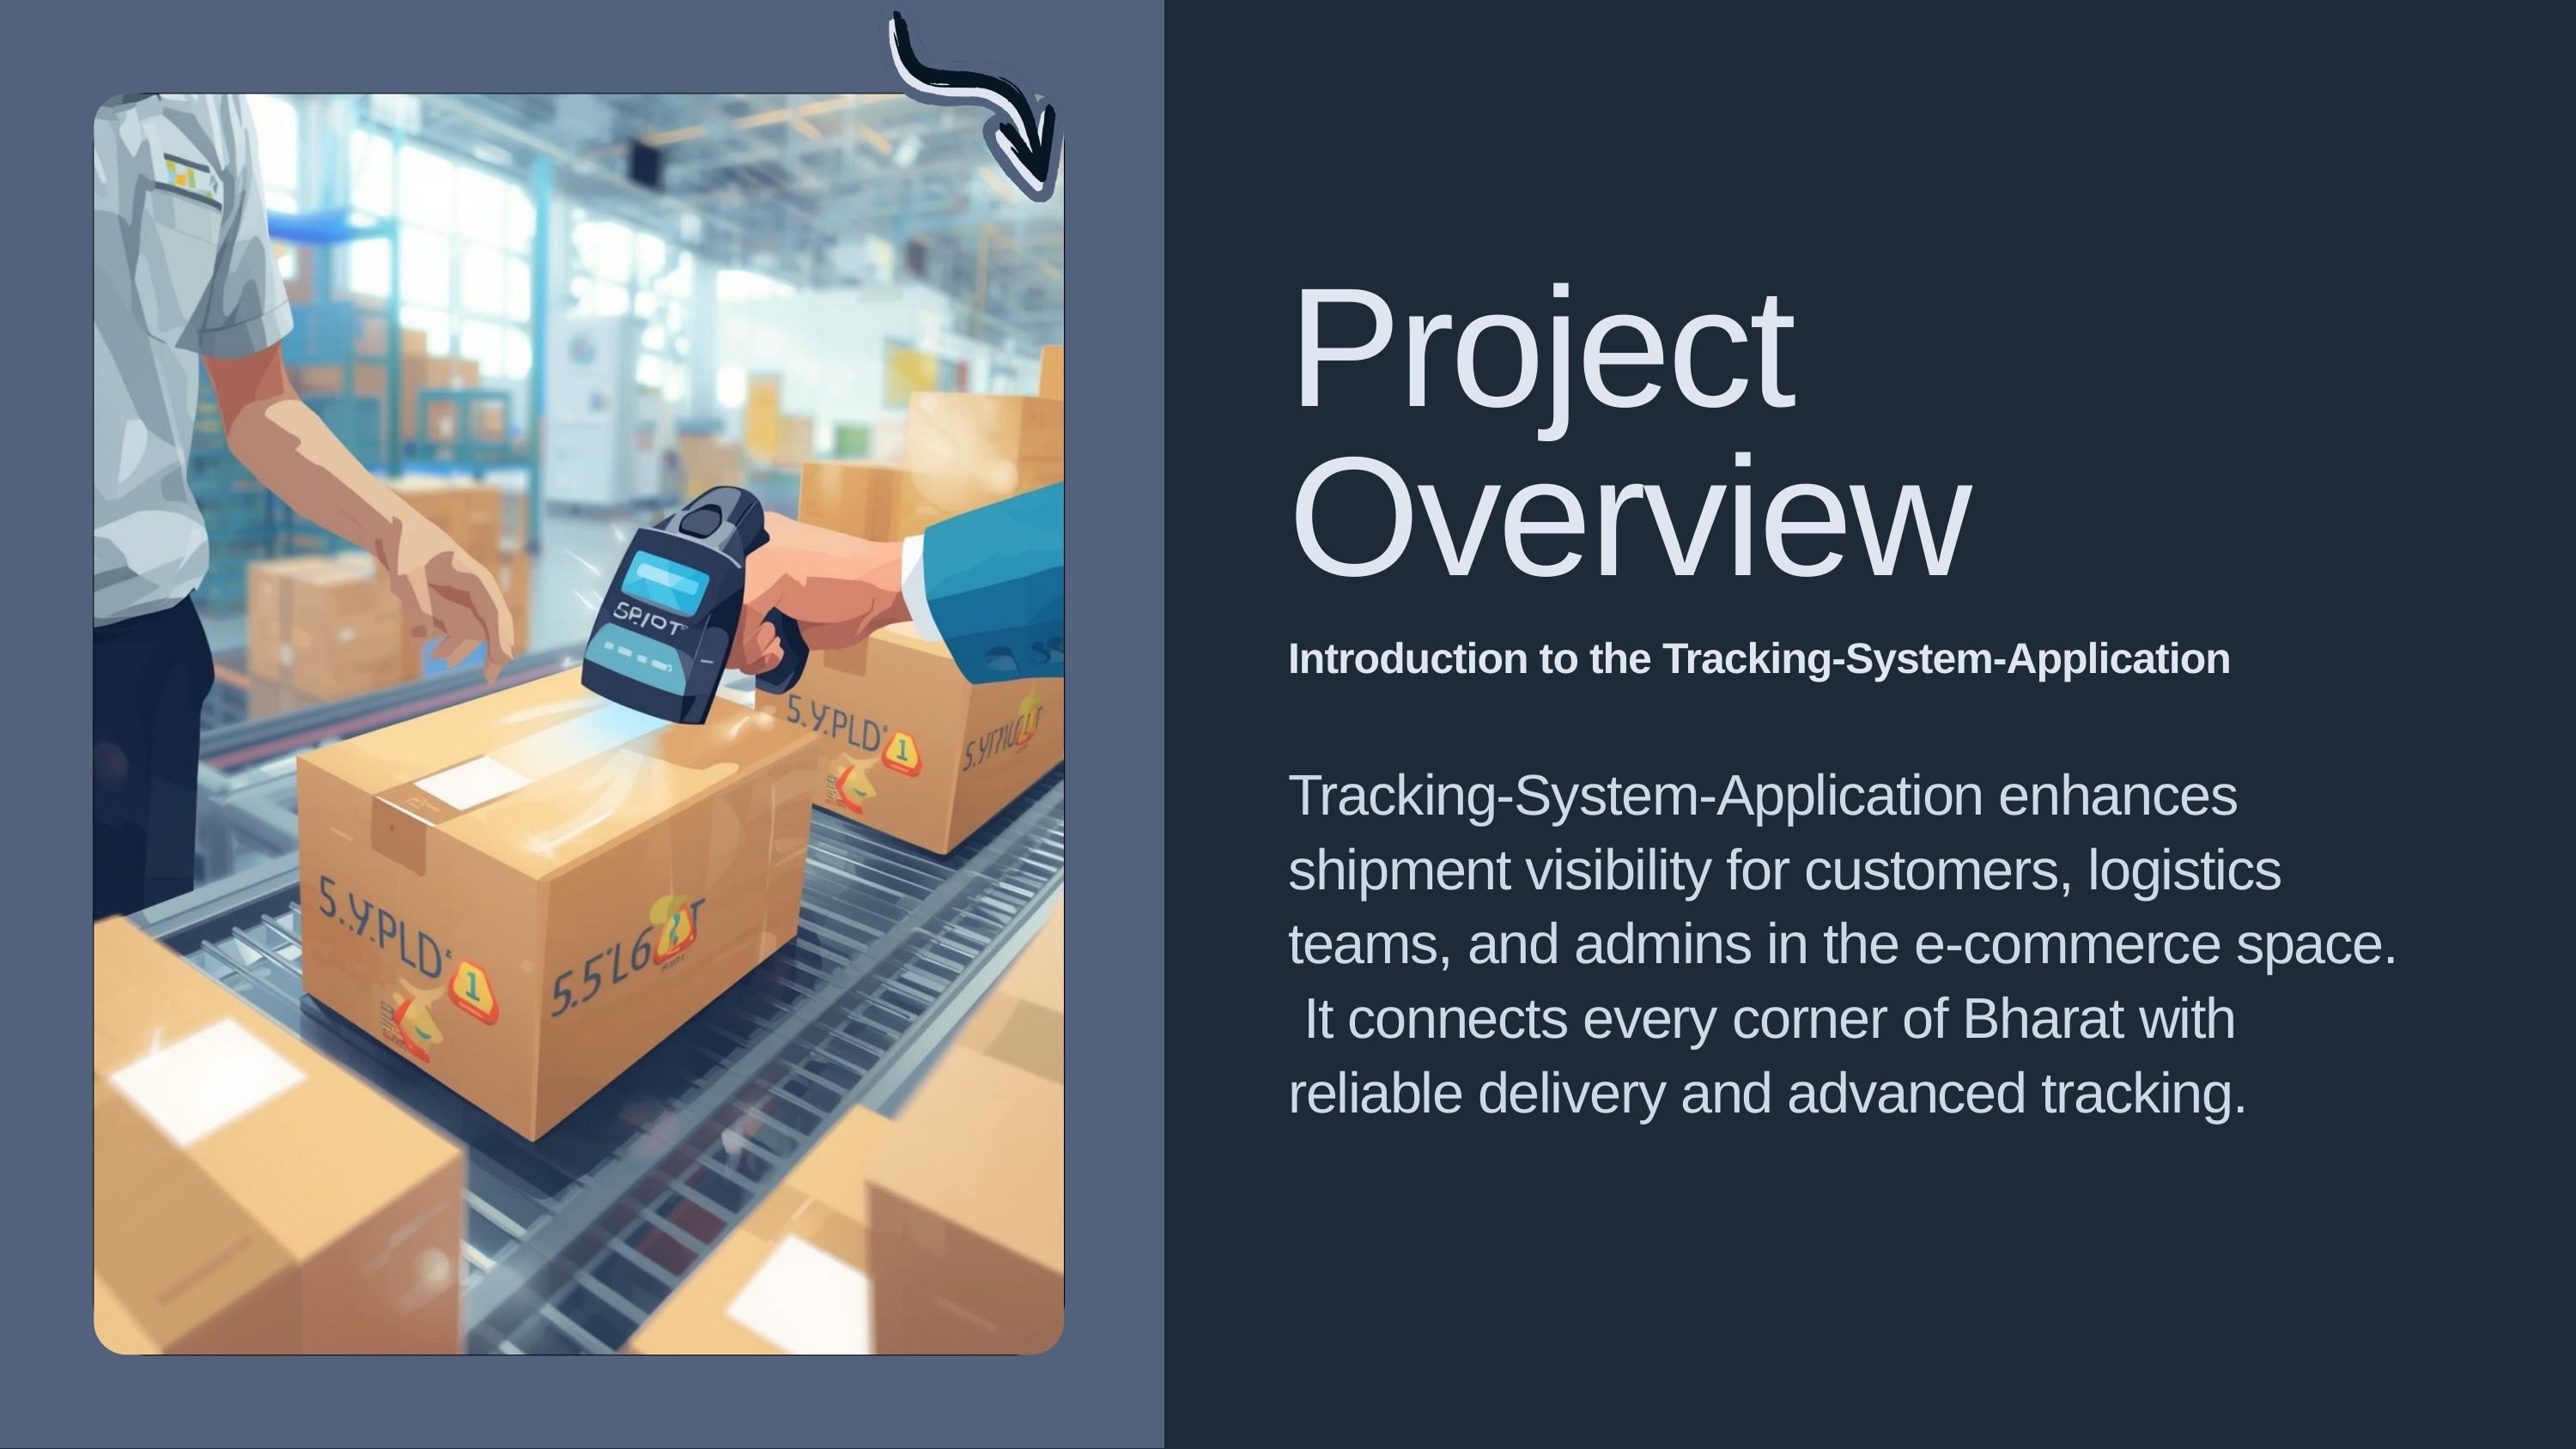

Project Overview
Introduction to the Tracking-System-Application
Tracking-System-Application enhances shipment visibility for customers, logistics teams, and admins in the e-commerce space.
 It connects every corner of Bharat with reliable delivery and advanced tracking.